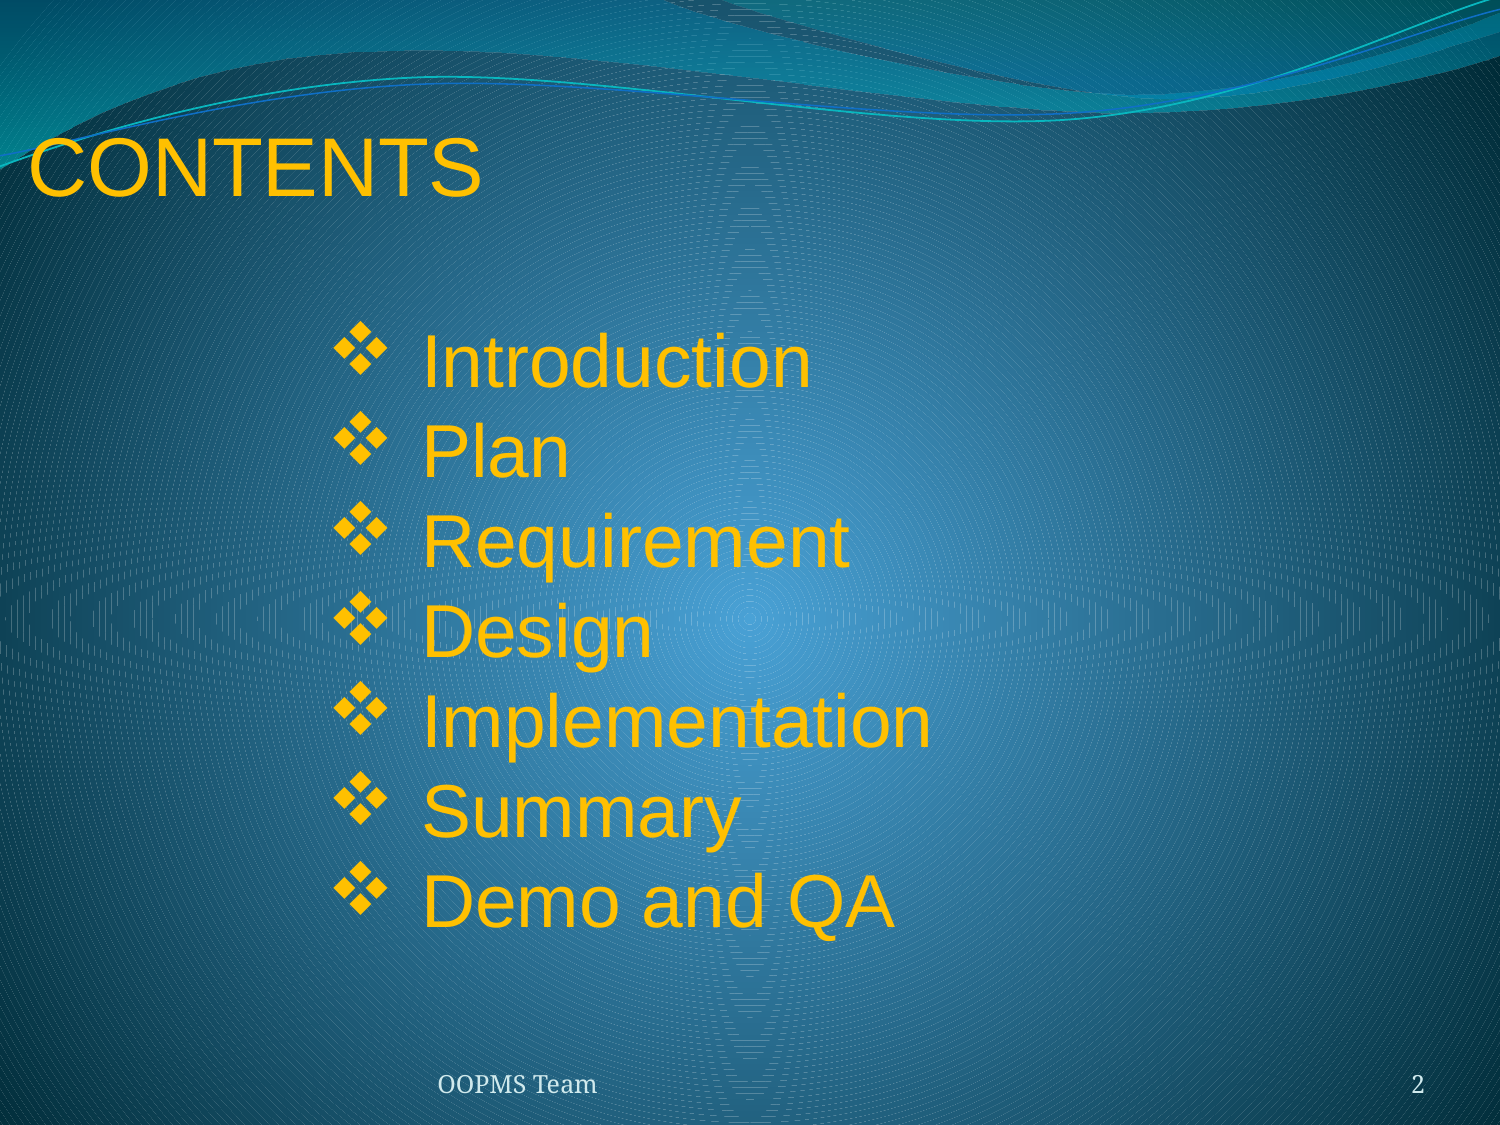

CONTENTS

Introduction
Plan
Requirement
Design
Implementation
Summary
Demo and QA

OOPMS Team
2